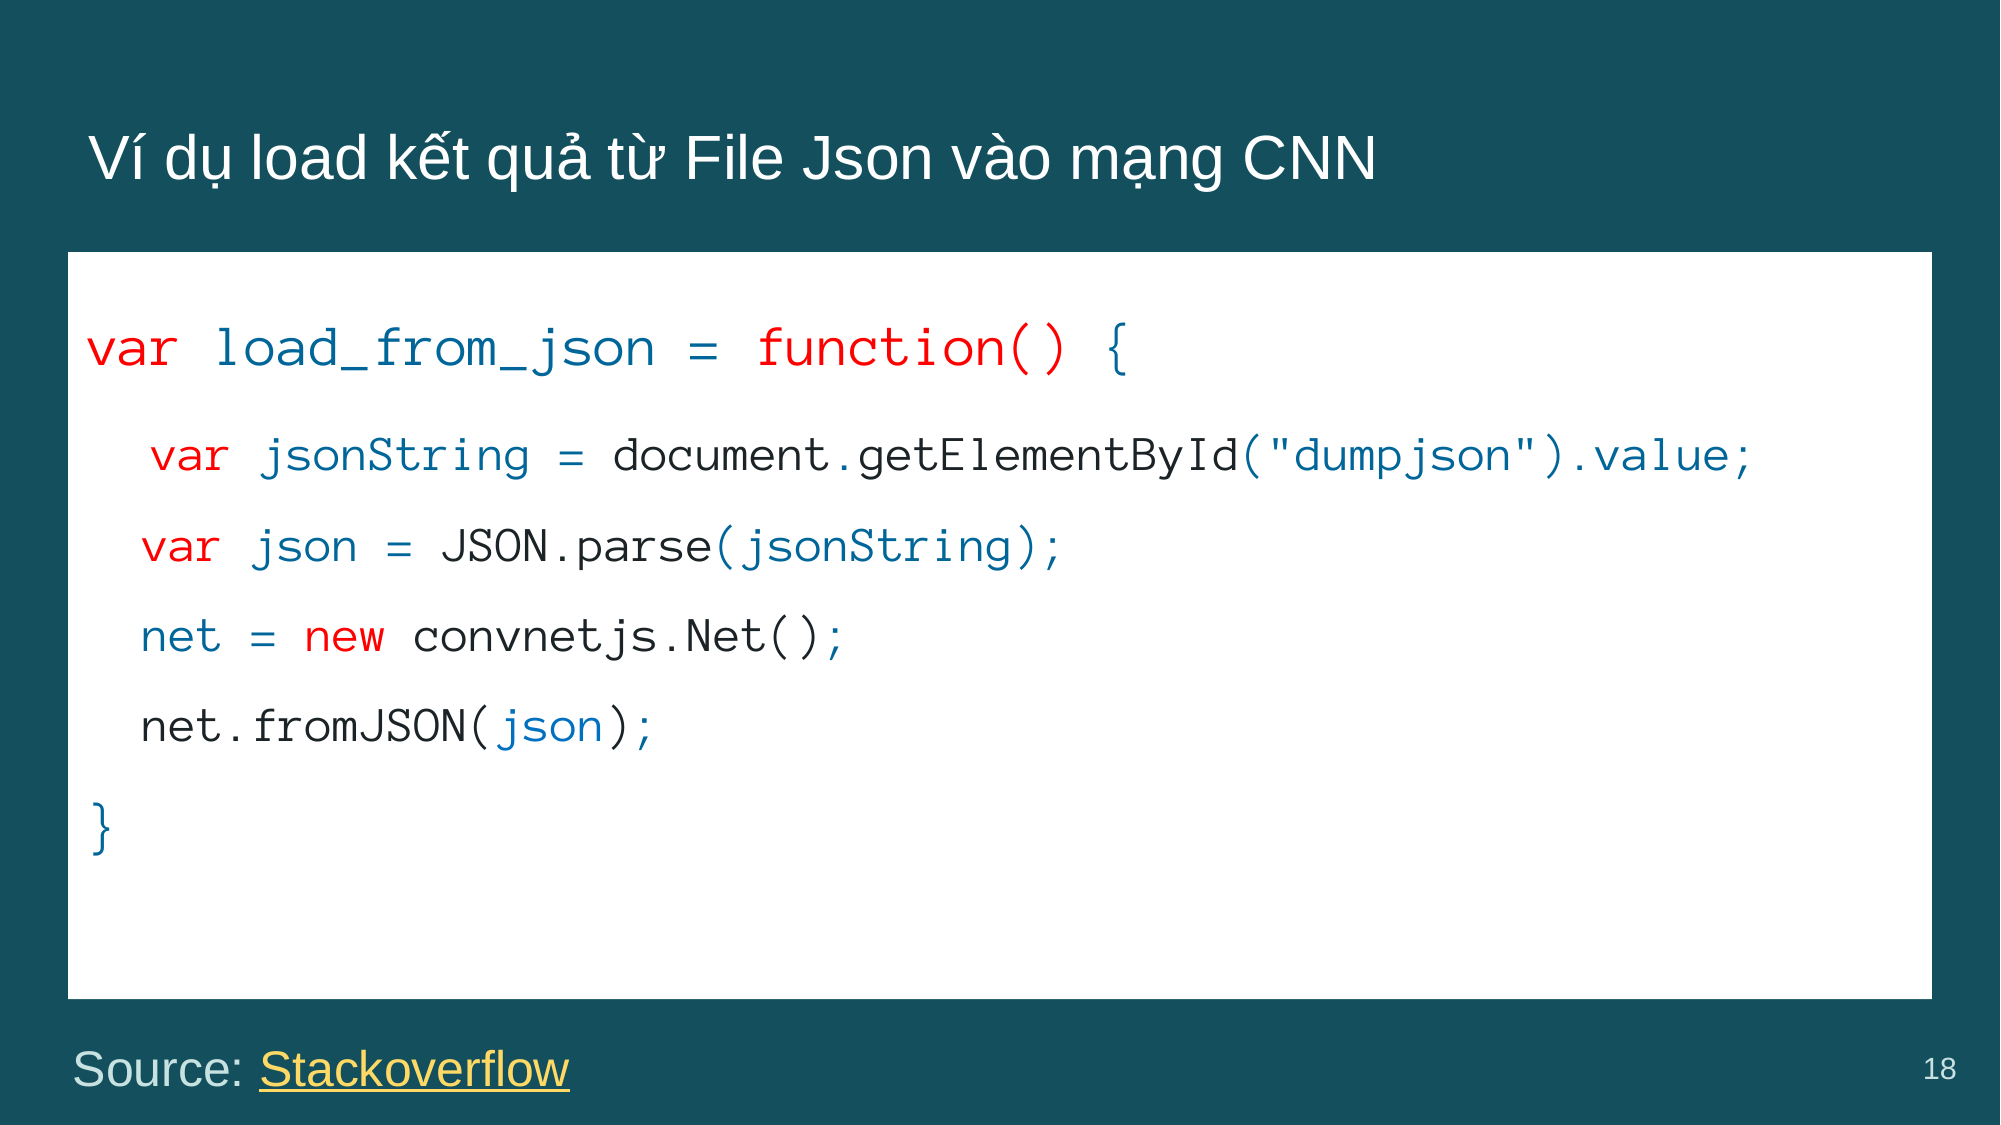

# Ví dụ load kết quả từ File Json vào mạng CNN
var load_from_json = function() {
  var jsonString = document.getElementById("dumpjson").value;
  var json = JSON.parse(jsonString);
  net = new convnetjs.Net();
  net.fromJSON(json);
}
Source: Stackoverflow
18